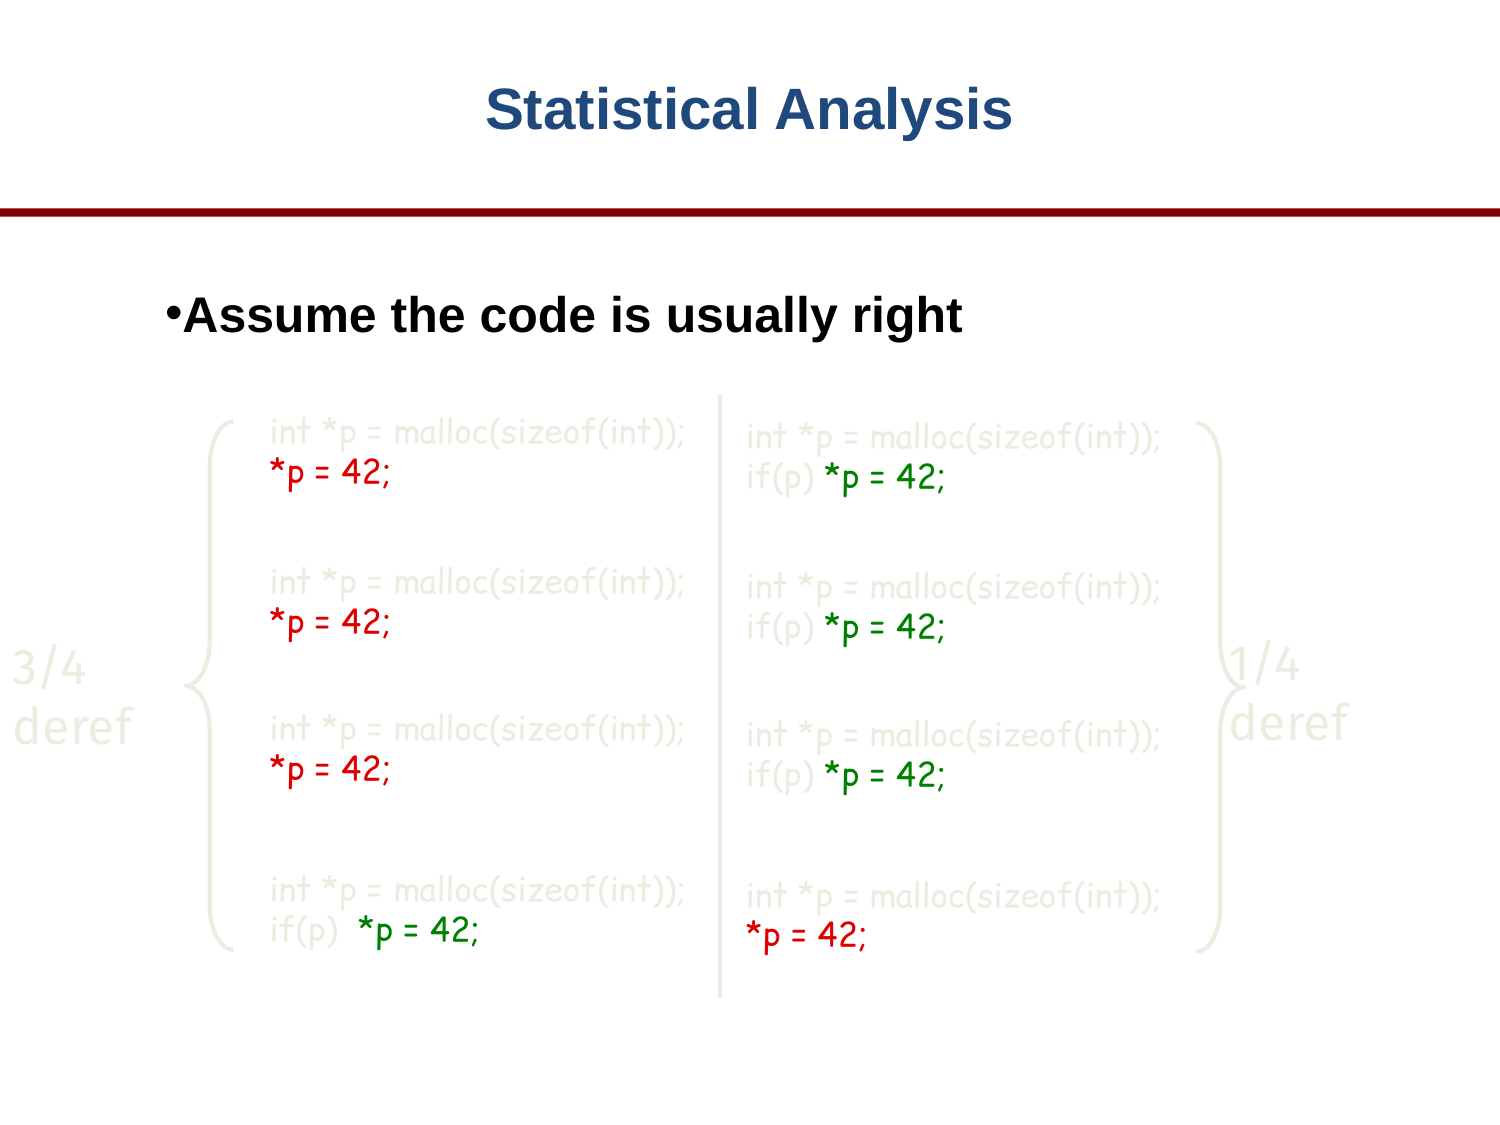

# Statistical Analysis
Assume the code is usually right

int *p = malloc(sizeof(int));
*p = 42;
int *p = malloc(sizeof(int));
if(p) *p = 42;

int *p = malloc(sizeof(int));
*p = 42;
int *p = malloc(sizeof(int));
if(p) *p = 42;
1/4
deref
3/4
deref
int *p = malloc(sizeof(int));
*p = 42;
int *p = malloc(sizeof(int));
if(p) *p = 42;
int *p = malloc(sizeof(int));
if(p)  *p = 42;
int *p = malloc(sizeof(int));
*p = 42;
68